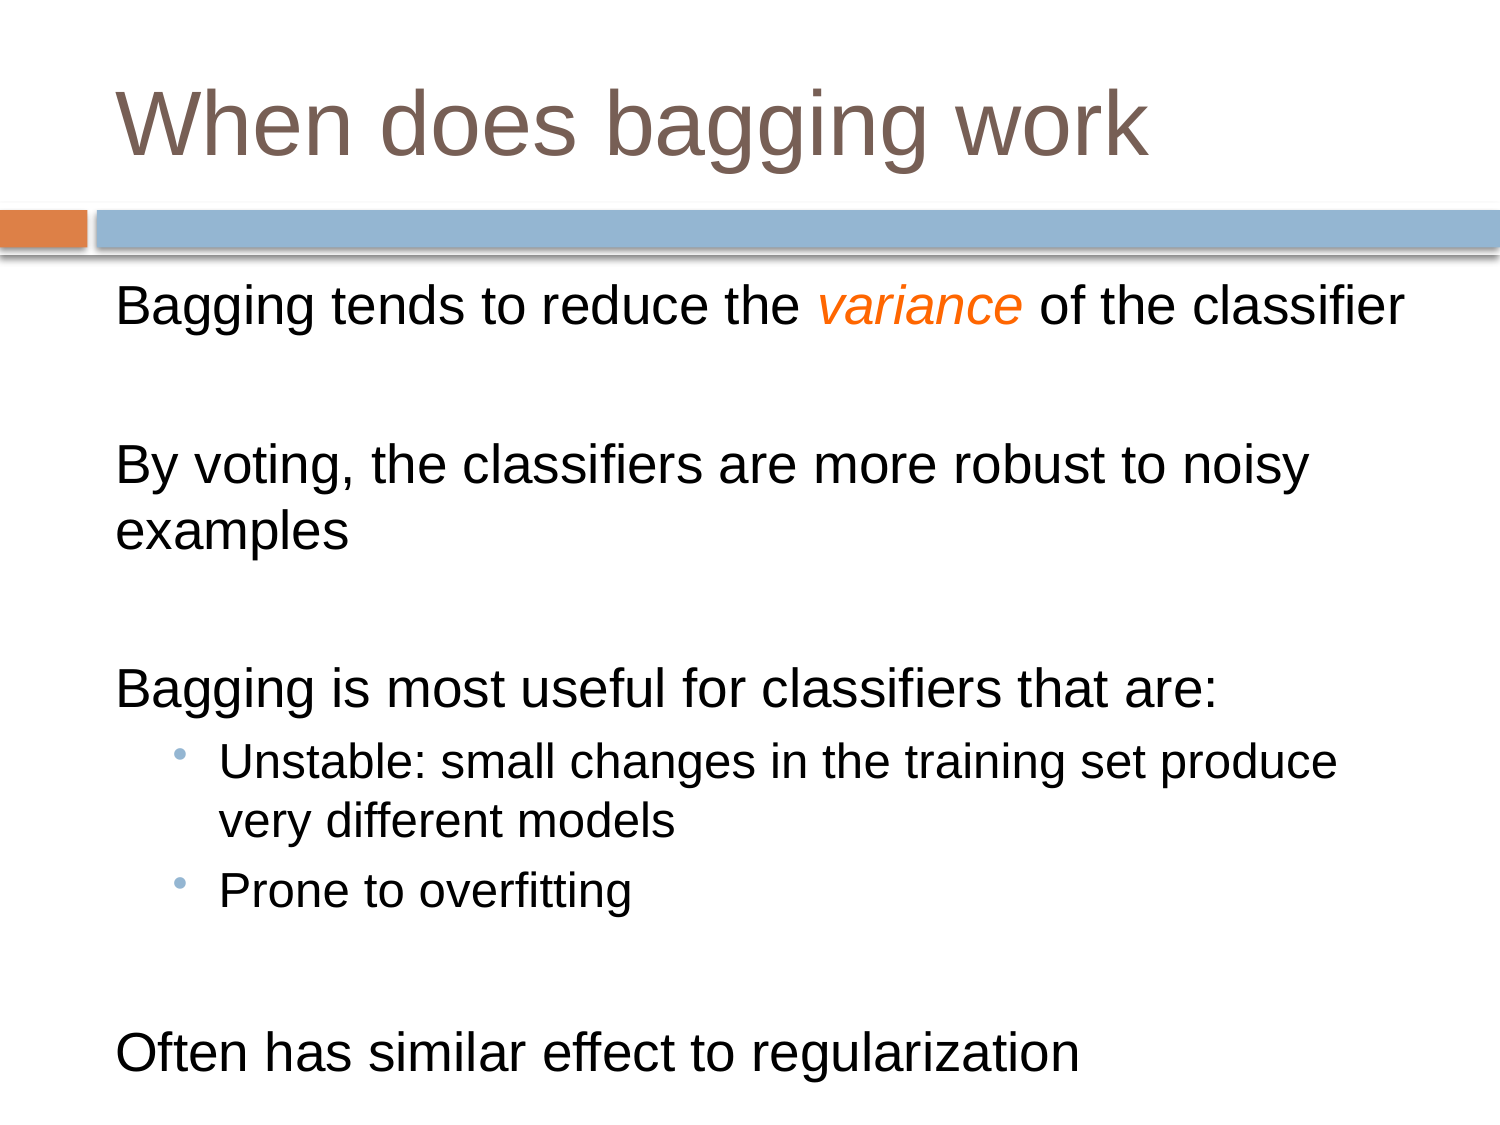

# When does bagging work
Bagging tends to reduce the variance of the classifier

By voting, the classifiers are more robust to noisy examples

Bagging is most useful for classifiers that are:
Unstable: small changes in the training set produce very different models
Prone to overfitting

Often has similar effect to regularization